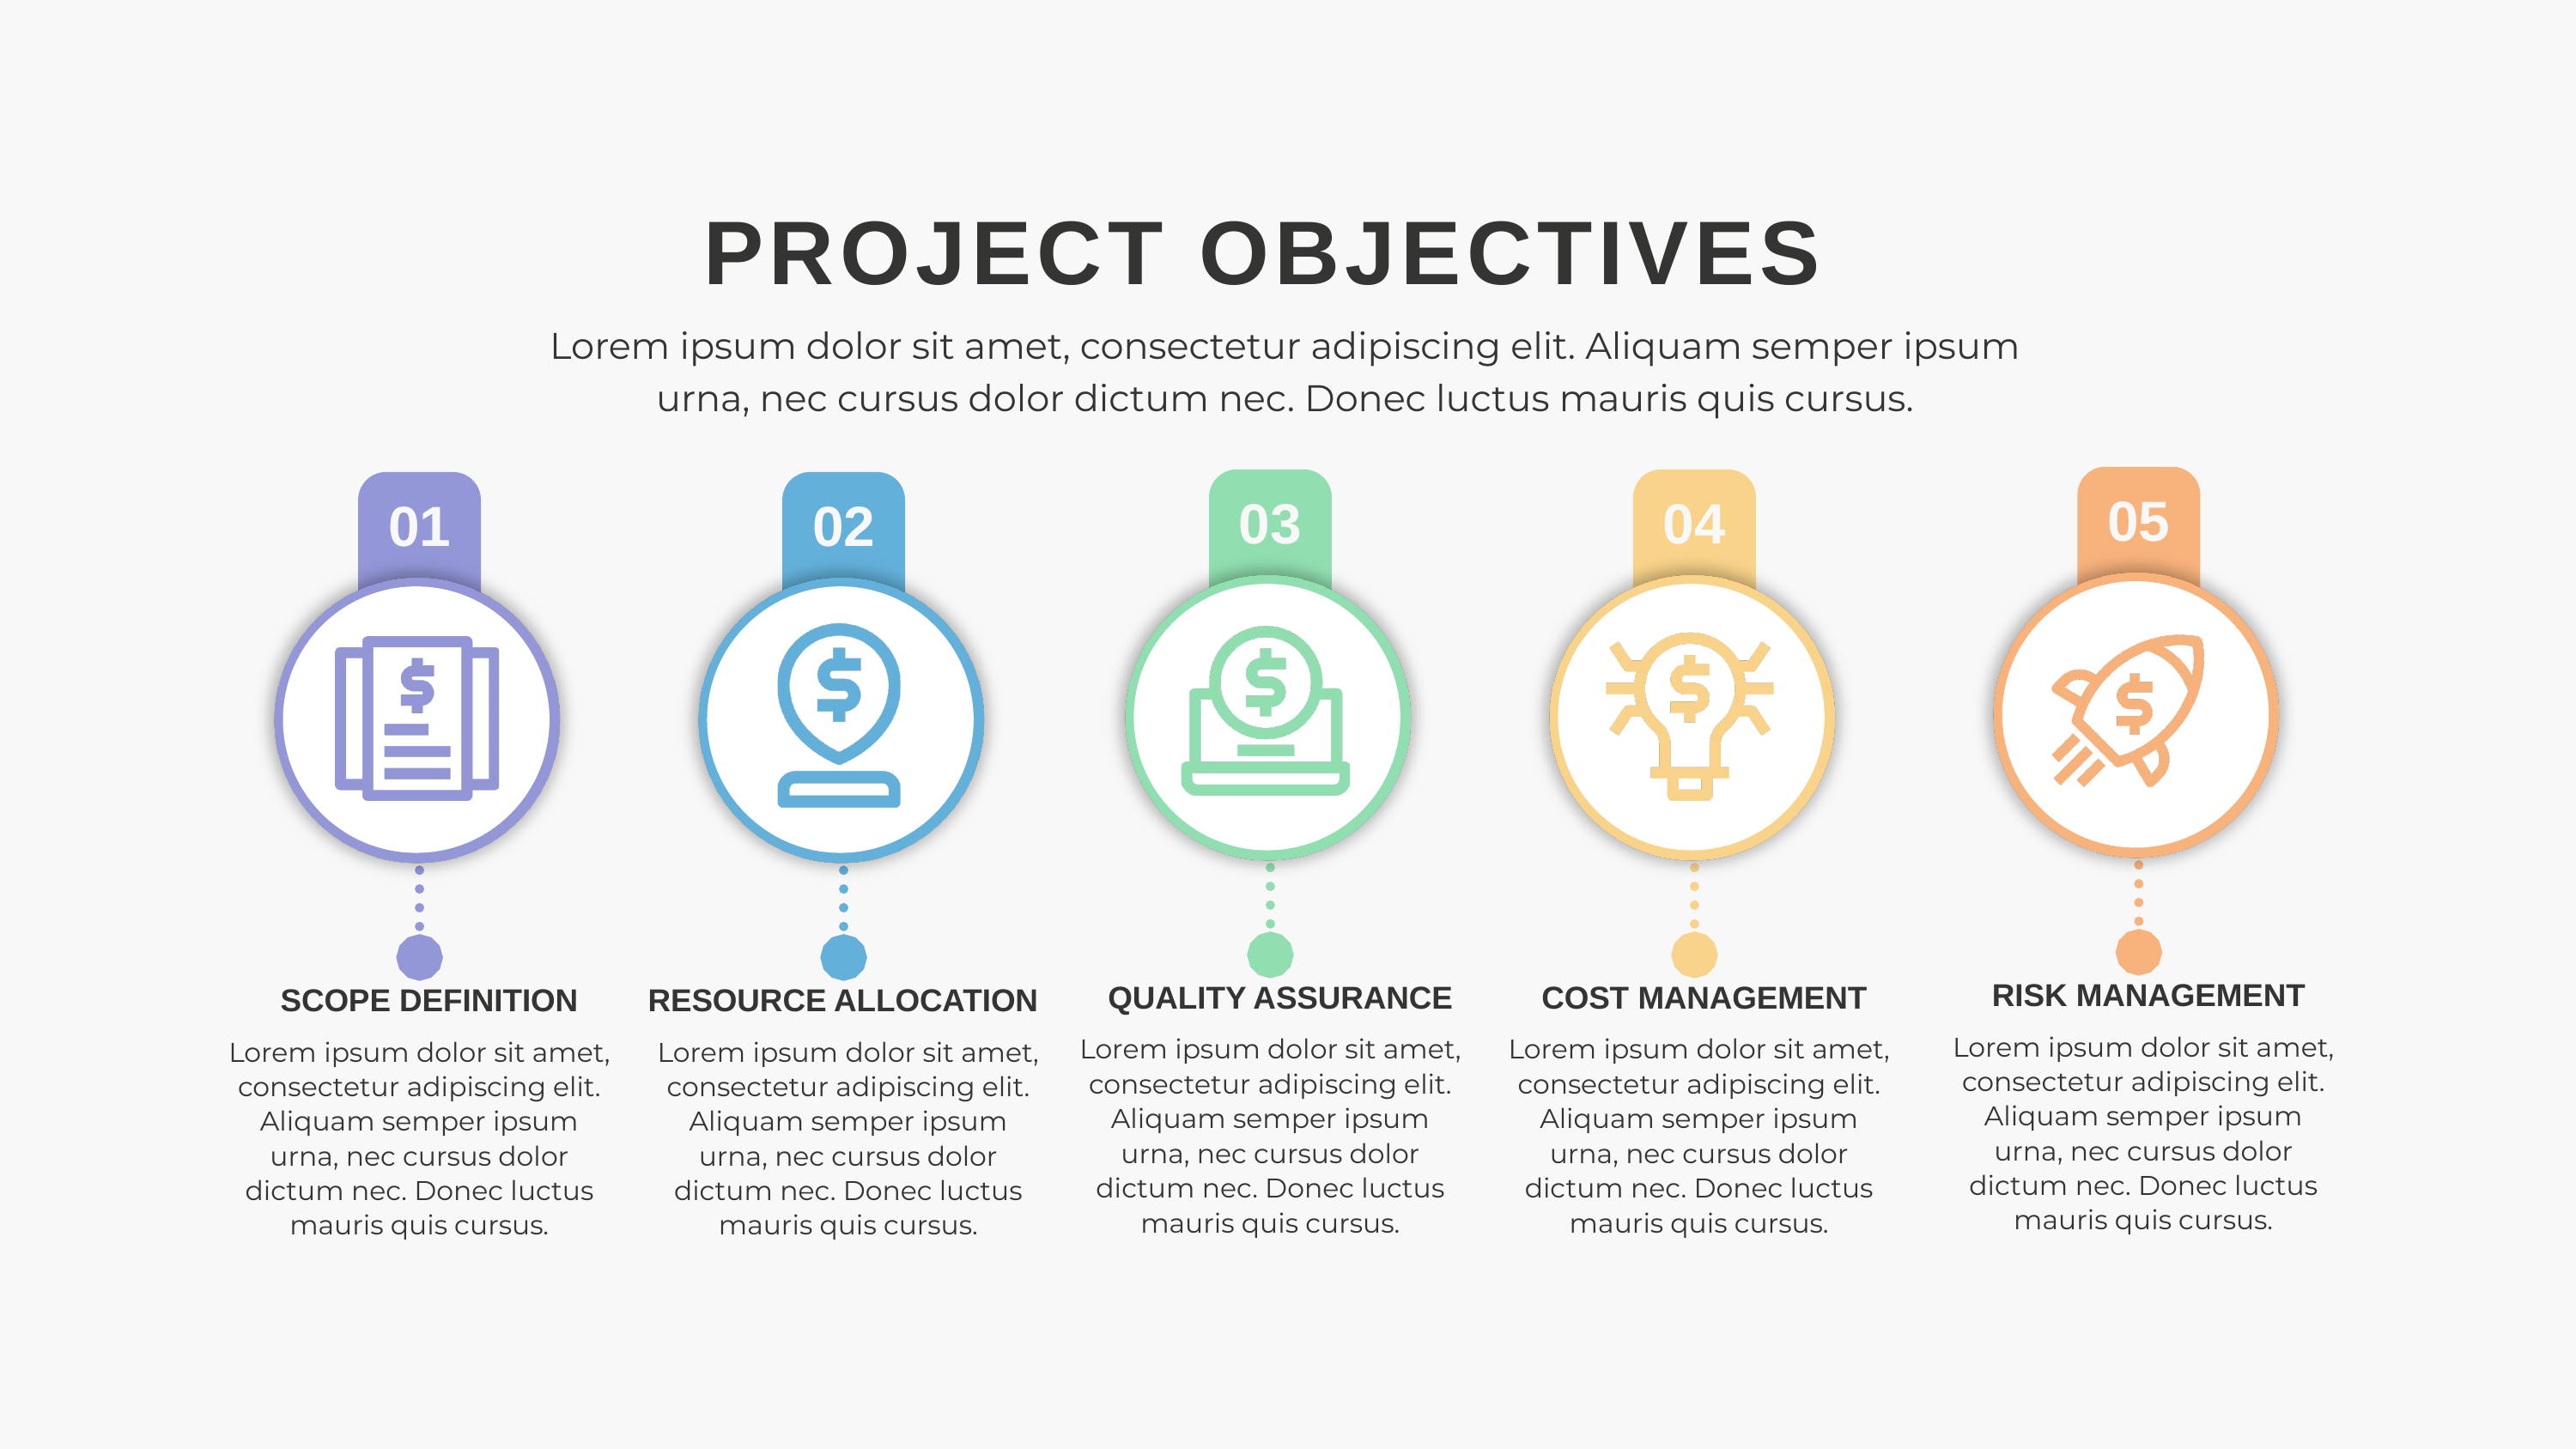

PROJECT OBJECTIVES
Lorem ipsum dolor sit amet, consectetur adipiscing elit. Aliquam semper ipsum urna, nec cursus dolor dictum nec. Donec luctus mauris quis cursus.

05
03
04
01
02

RISK MANAGEMENT
QUALITY ASSURANCE
COST MANAGEMENT
SCOPE DEFINITION
RESOURCE ALLOCATION
Lorem ipsum dolor sit amet, consectetur adipiscing elit. Aliquam semper ipsum urna, nec cursus dolor dictum nec. Donec luctus mauris quis cursus.
Lorem ipsum dolor sit amet, consectetur adipiscing elit. Aliquam semper ipsum urna, nec cursus dolor dictum nec. Donec luctus mauris quis cursus.
Lorem ipsum dolor sit amet, consectetur adipiscing elit. Aliquam semper ipsum urna, nec cursus dolor dictum nec. Donec luctus mauris quis cursus.
Lorem ipsum dolor sit amet, consectetur adipiscing elit. Aliquam semper ipsum urna, nec cursus dolor dictum nec. Donec luctus mauris quis cursus.
Lorem ipsum dolor sit amet, consectetur adipiscing elit. Aliquam semper ipsum urna, nec cursus dolor dictum nec. Donec luctus mauris quis cursus.